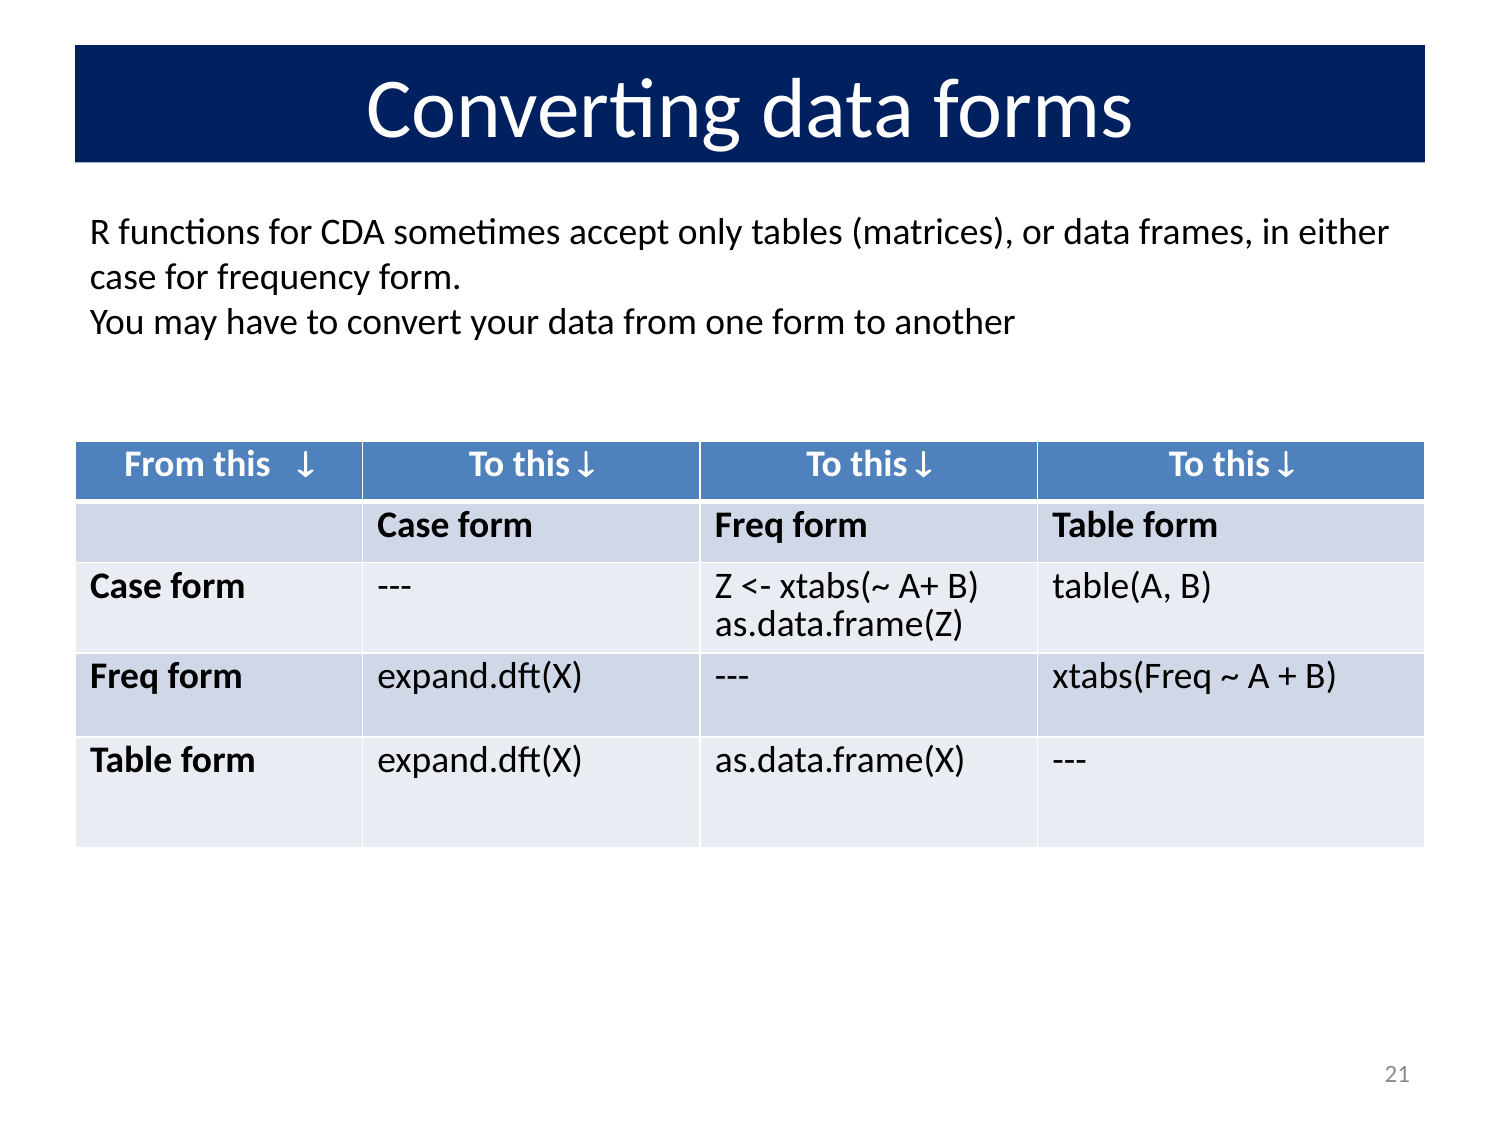

# Converting data forms
R functions for CDA sometimes accept only tables (matrices), or data frames, in either case for frequency form.
You may have to convert your data from one form to another
| From this ↓ | To this ↓ | To this ↓ | To this ↓ |
| --- | --- | --- | --- |
|  | Case form | Freq form | Table form |
| Case form | --- | Z <- xtabs(~ A+ B) as.data.frame(Z) | table(A, B) |
| Freq form | expand.dft(X) | --- | xtabs(Freq ~ A + B) |
| Table form | expand.dft(X) | as.data.frame(X) | --- |
21